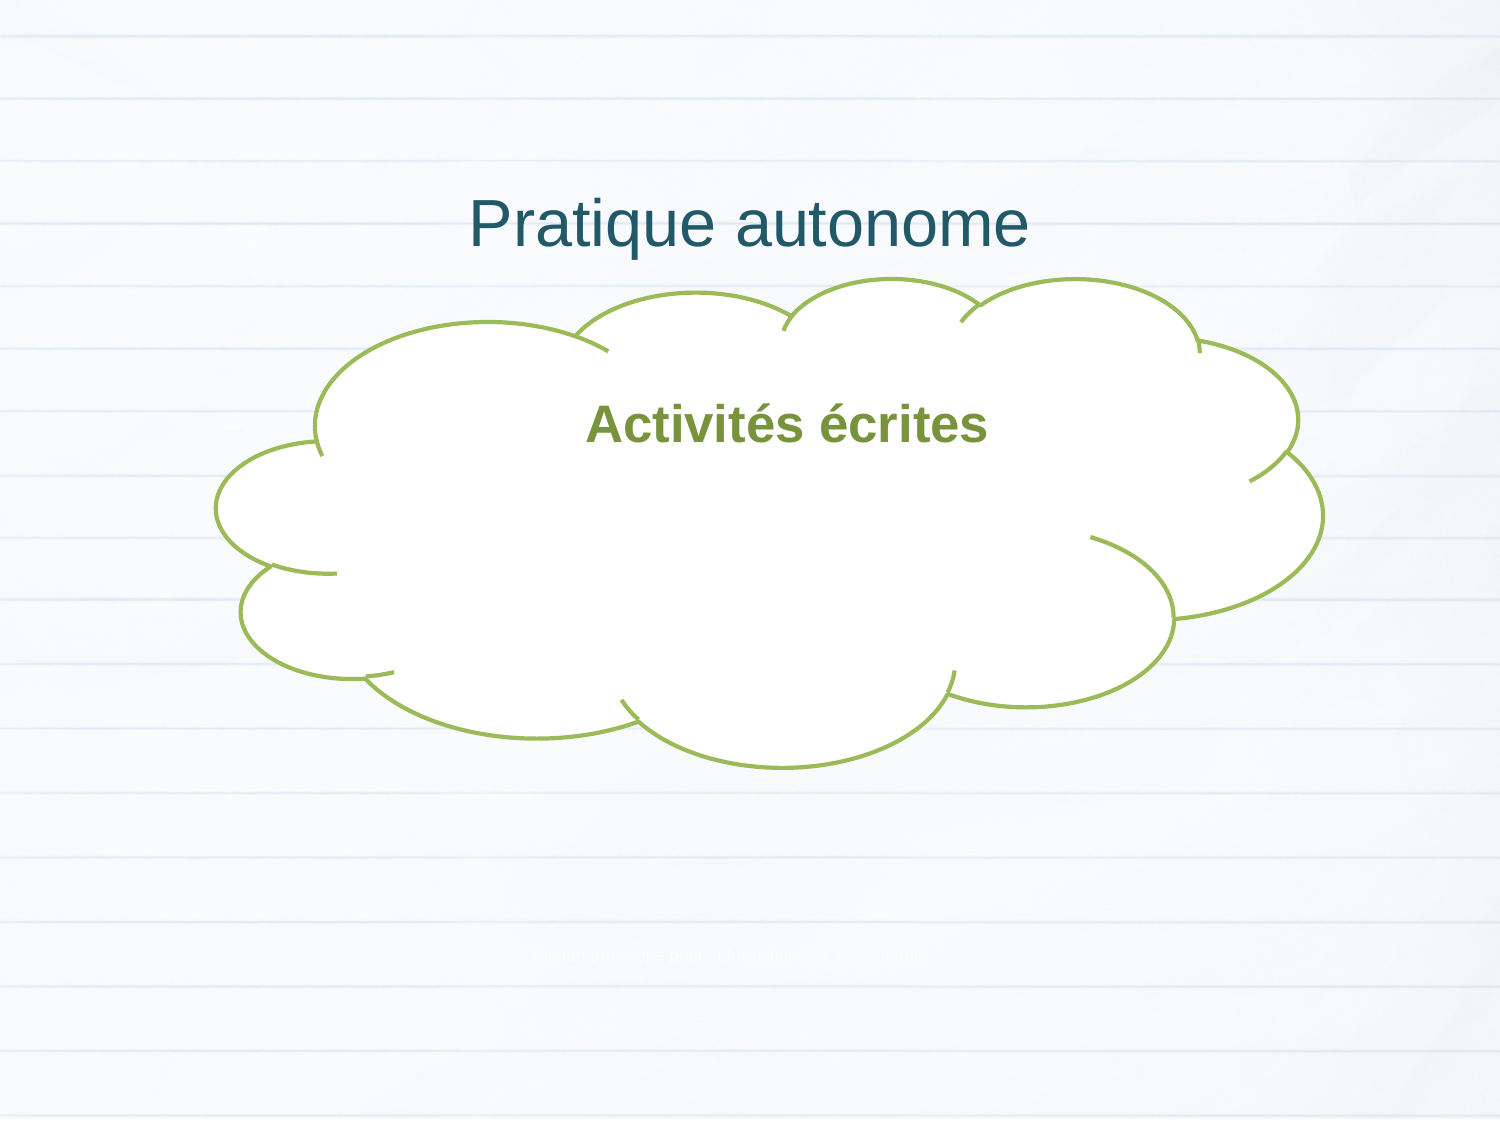

Pratique autonome

Activités écrites
Version provisoire pour la formation des enseignants